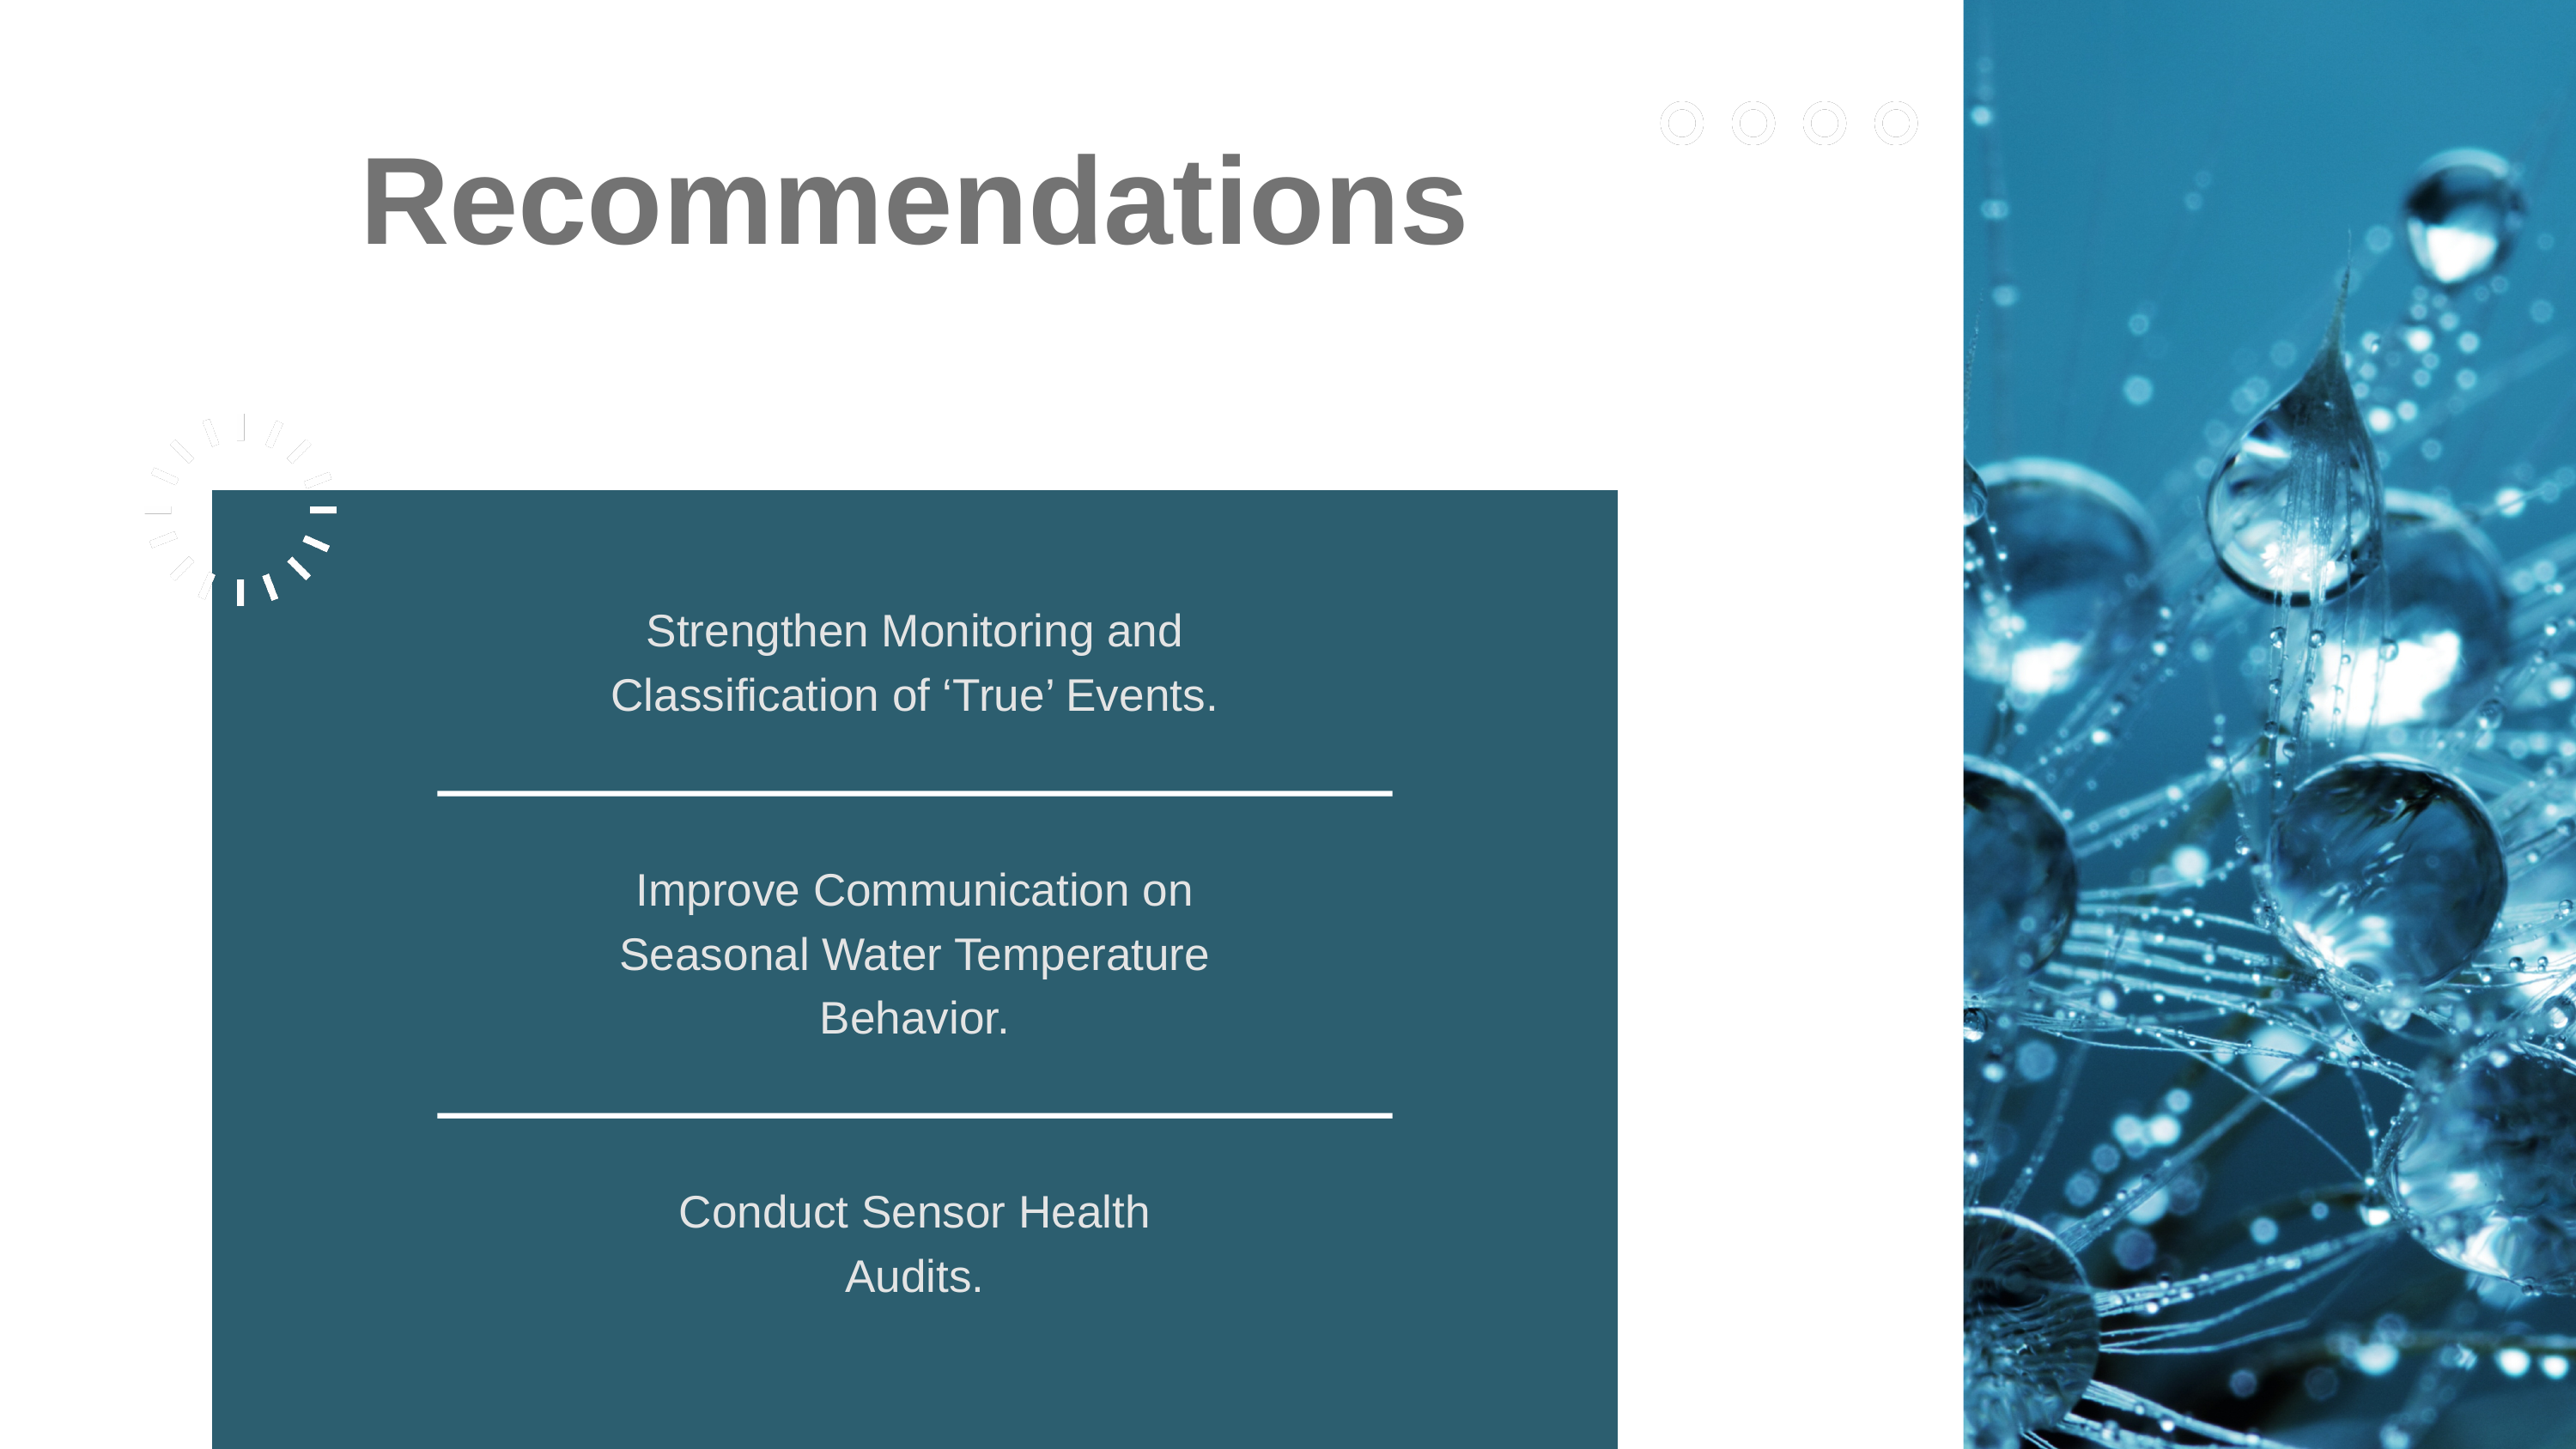

Recommendations

Strengthen Monitoring and Classification of ‘True’ Events.

Improve Communication on Seasonal Water Temperature Behavior.

Conduct Sensor Health Audits.